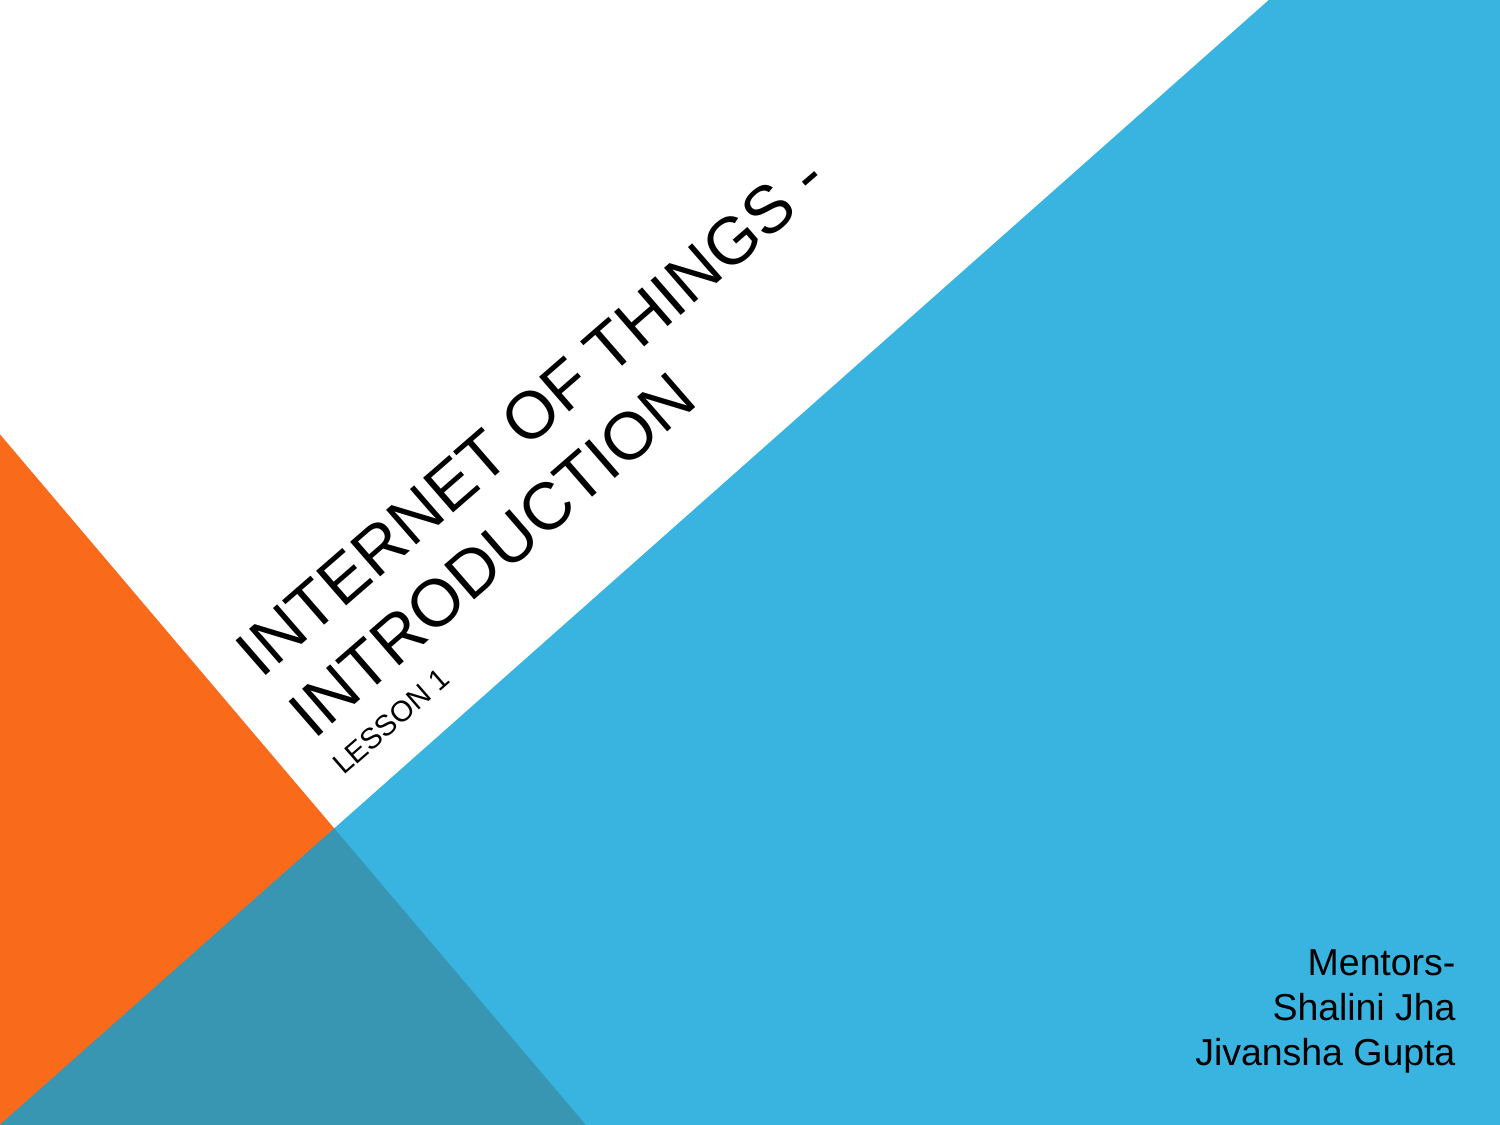

# INTERNET OF THINGS - INTRODUCTION
LESSON 1
Mentors-
Shalini Jha
Jivansha Gupta